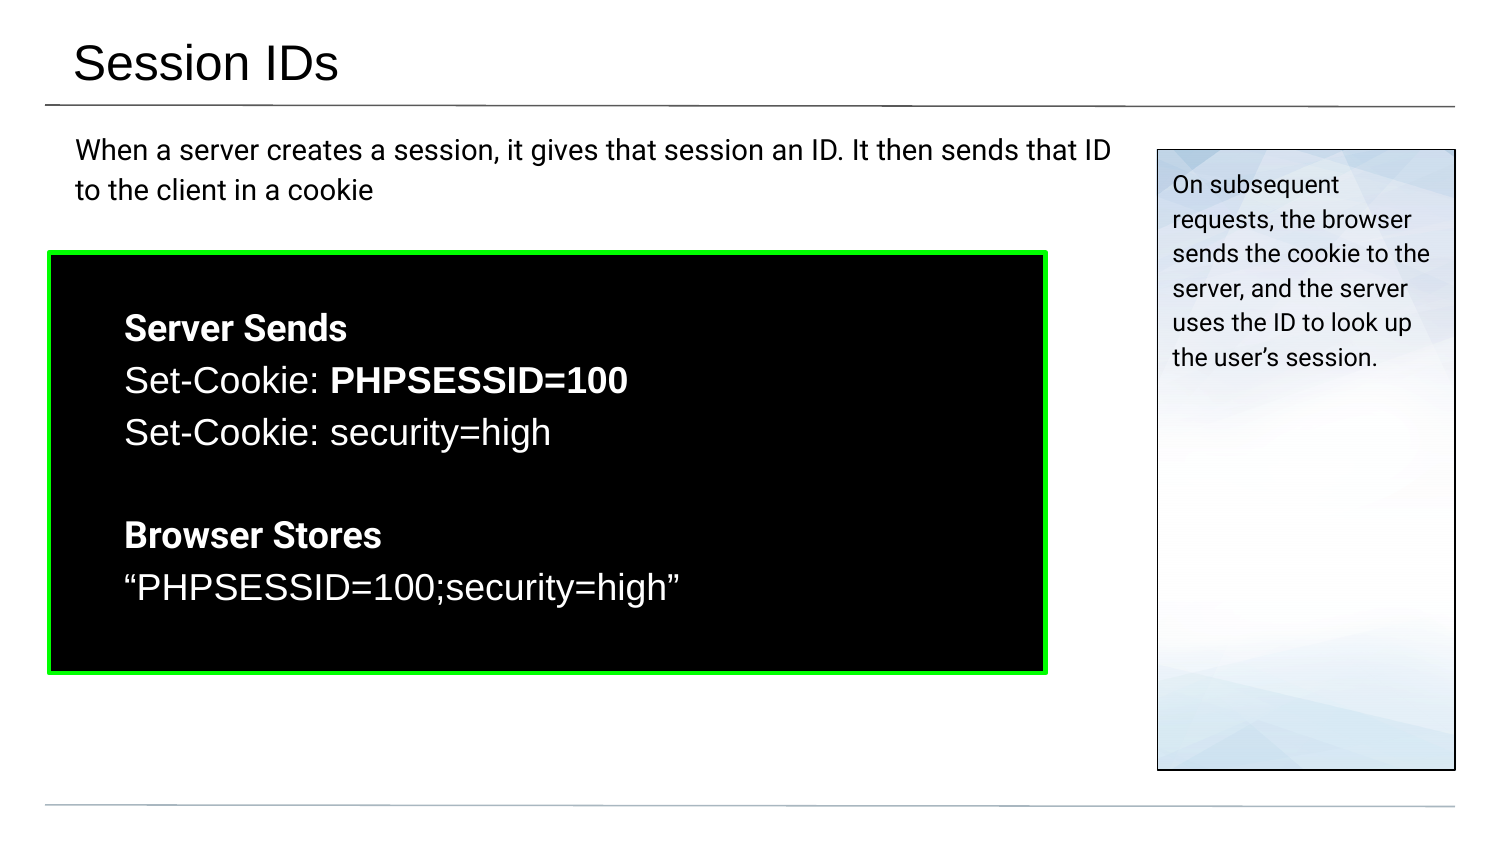

# Session IDs
When a server creates a session, it gives that session an ID. It then sends that ID to the client in a cookie
On subsequent requests, the browser sends the cookie to the server, and the server uses the ID to look up the user’s session.

Server Sends
Set-Cookie: PHPSESSID=100
Set-Cookie: security=high

Browser Stores
“PHPSESSID=100;security=high”